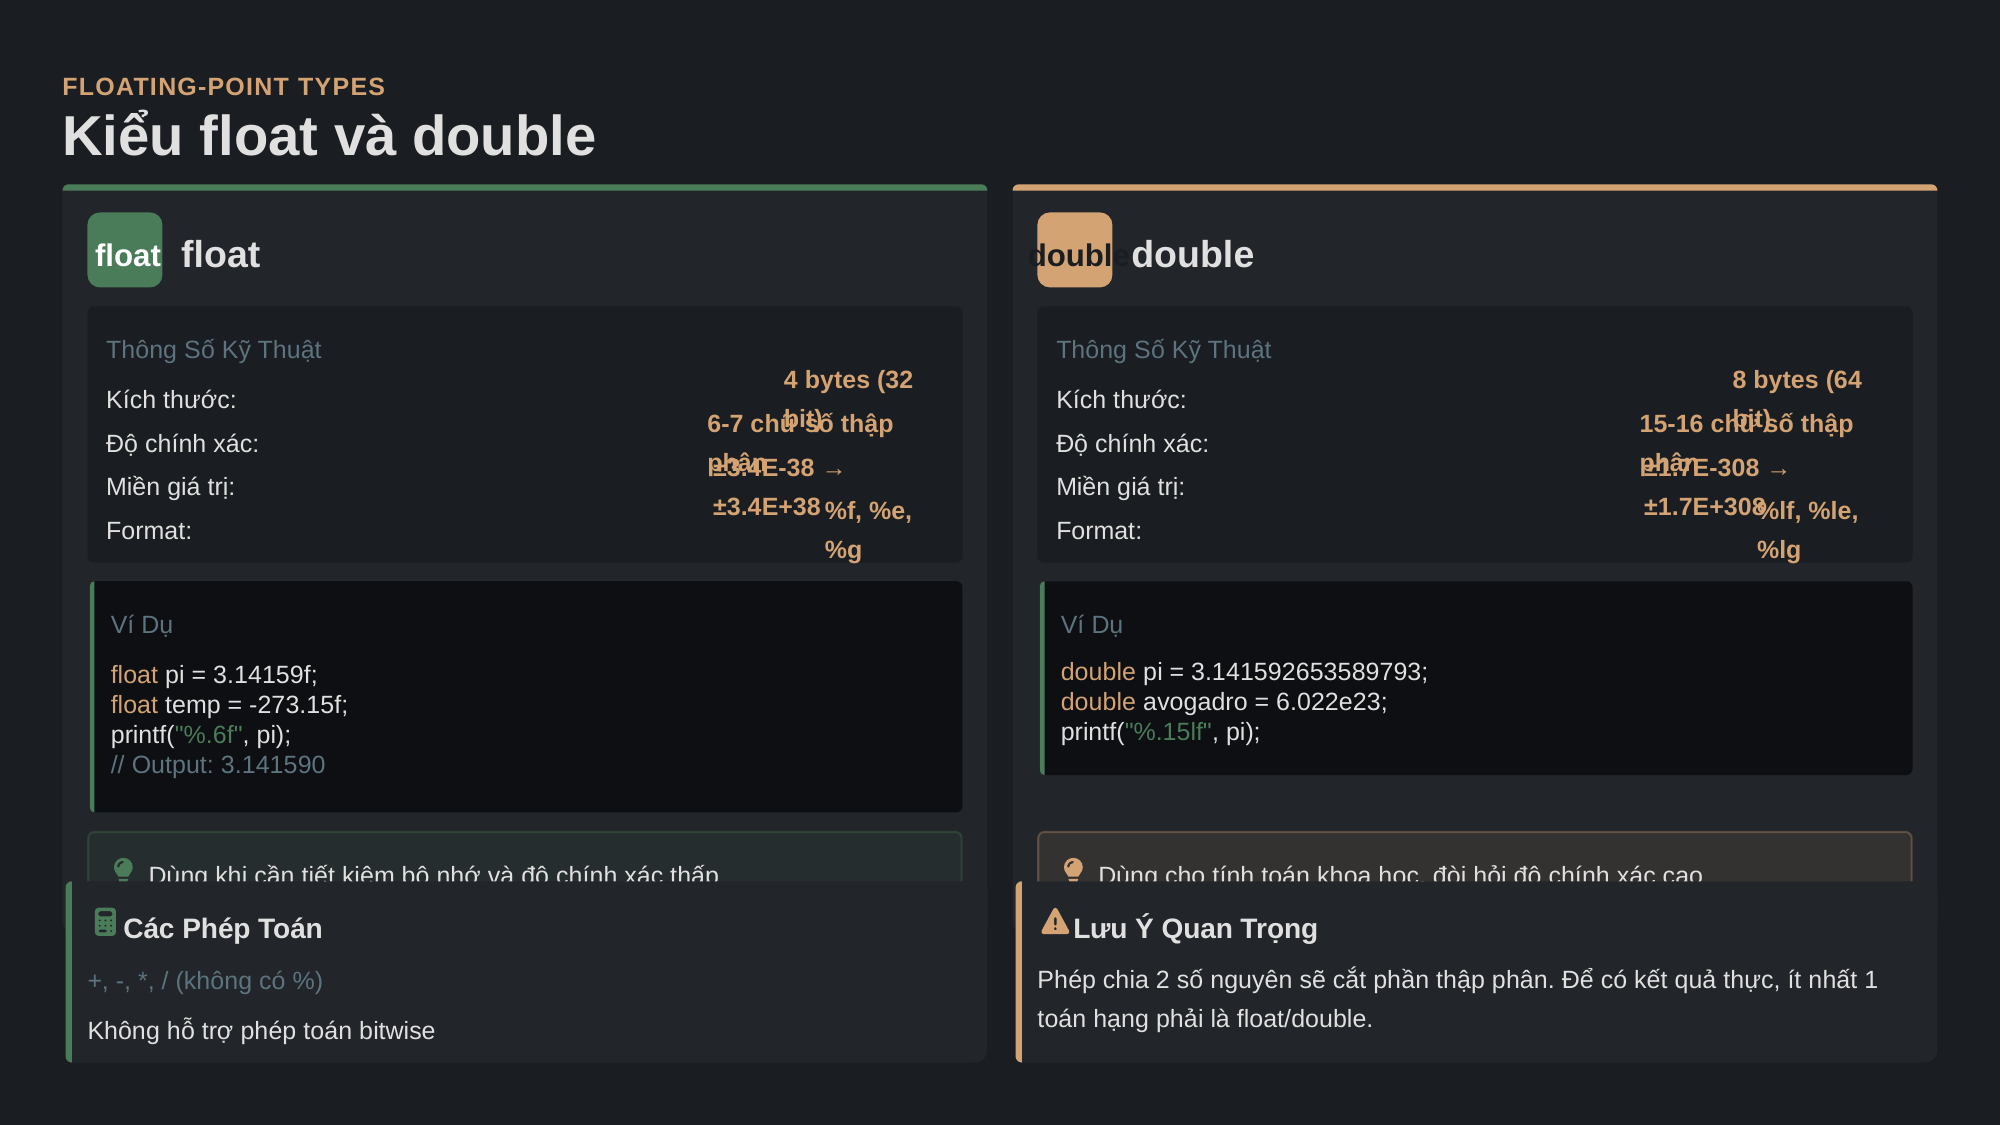

FLOATING-POINT TYPES
Kiểu float và double

float
double
float
double

Thông Số Kỹ Thuật
Thông Số Kỹ Thuật
Kích thước:
4 bytes (32 bit)
Kích thước:
8 bytes (64 bit)
Độ chính xác:
6-7 chữ số thập phân
Độ chính xác:
15-16 chữ số thập phân
Miền giá trị:
±3.4E-38 → ±3.4E+38
Miền giá trị:
±1.7E-308 → ±1.7E+308
Format:
%f, %e, %g
Format:
%lf, %le, %lg

Ví Dụ
Ví Dụ
float pi = 3.14159f;
float temp = -273.15f;
printf("%.6f", pi);
// Output: 3.141590
double pi = 3.141592653589793;
double avogadro = 6.022e23;
printf("%.15lf", pi);

Dùng khi cần tiết kiệm bộ nhớ và độ chính xác thấp
Dùng cho tính toán khoa học, đòi hỏi độ chính xác cao

Các Phép Toán
Lưu Ý Quan Trọng

+, -, *, / (không có %)
Phép chia 2 số nguyên sẽ cắt phần thập phân. Để có kết quả thực, ít nhất 1 toán hạng phải là float/double.
Không hỗ trợ phép toán bitwise